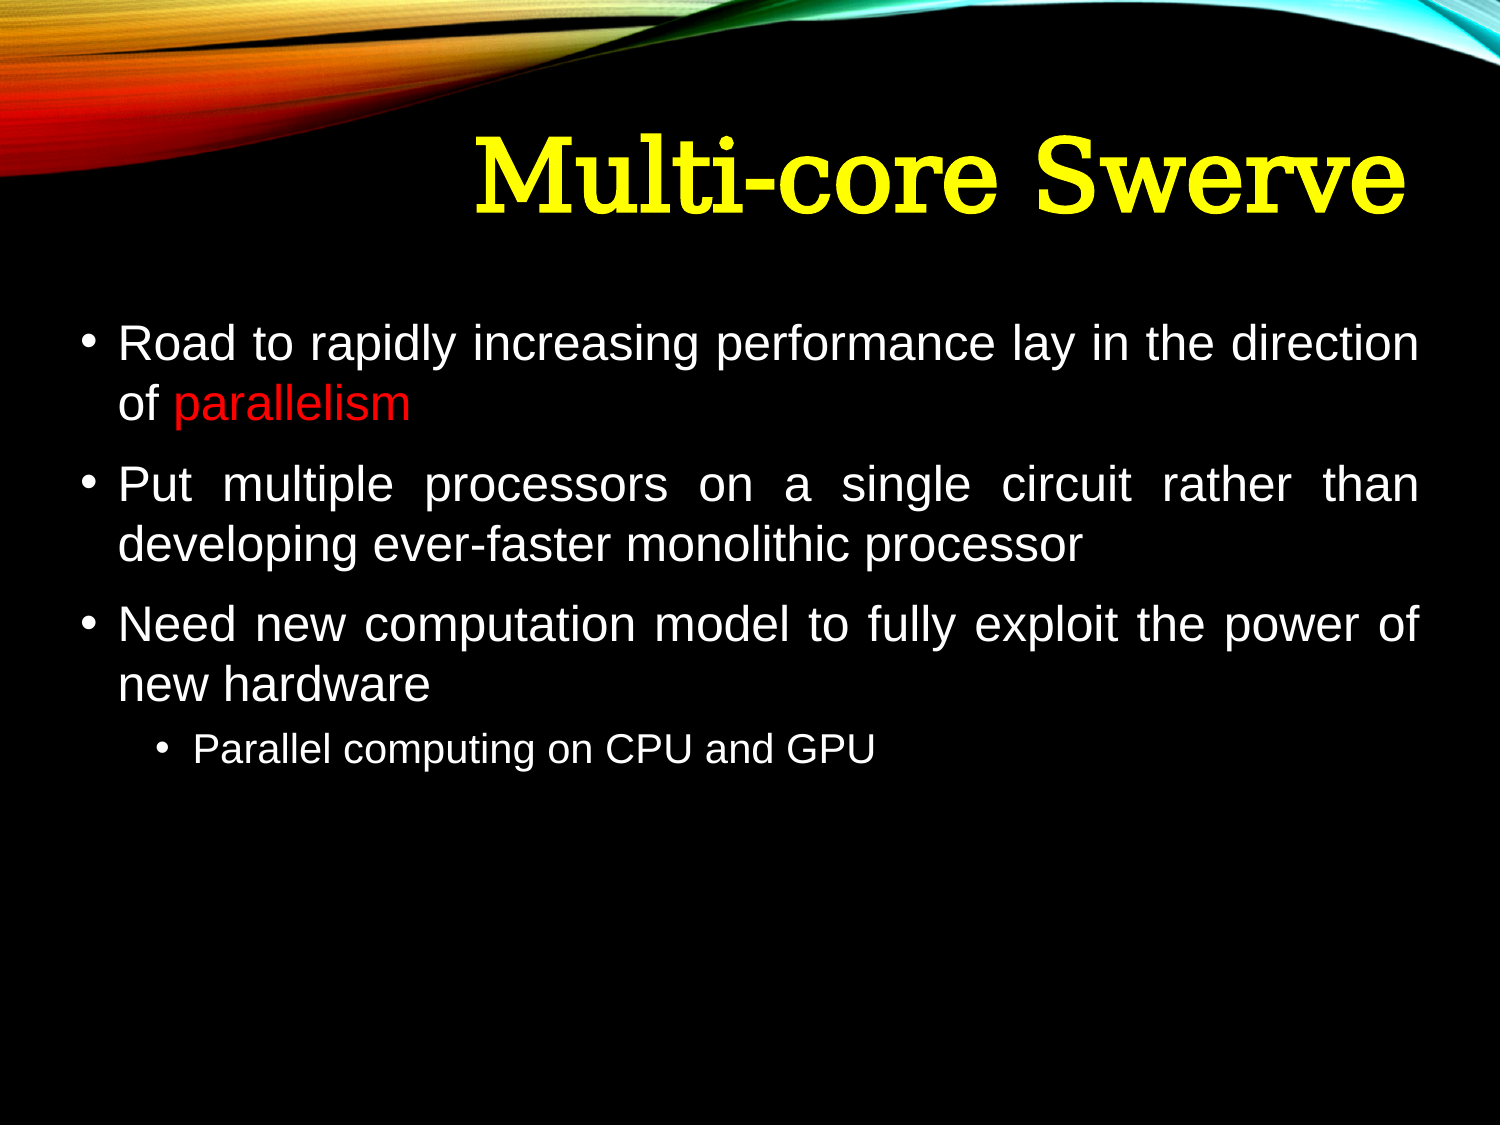

# Multi-core Swerve
Road to rapidly increasing performance lay in the direction of parallelism
Put multiple processors on a single circuit rather than developing ever-faster monolithic processor
Need new computation model to fully exploit the power of new hardware
Parallel computing on CPU and GPU